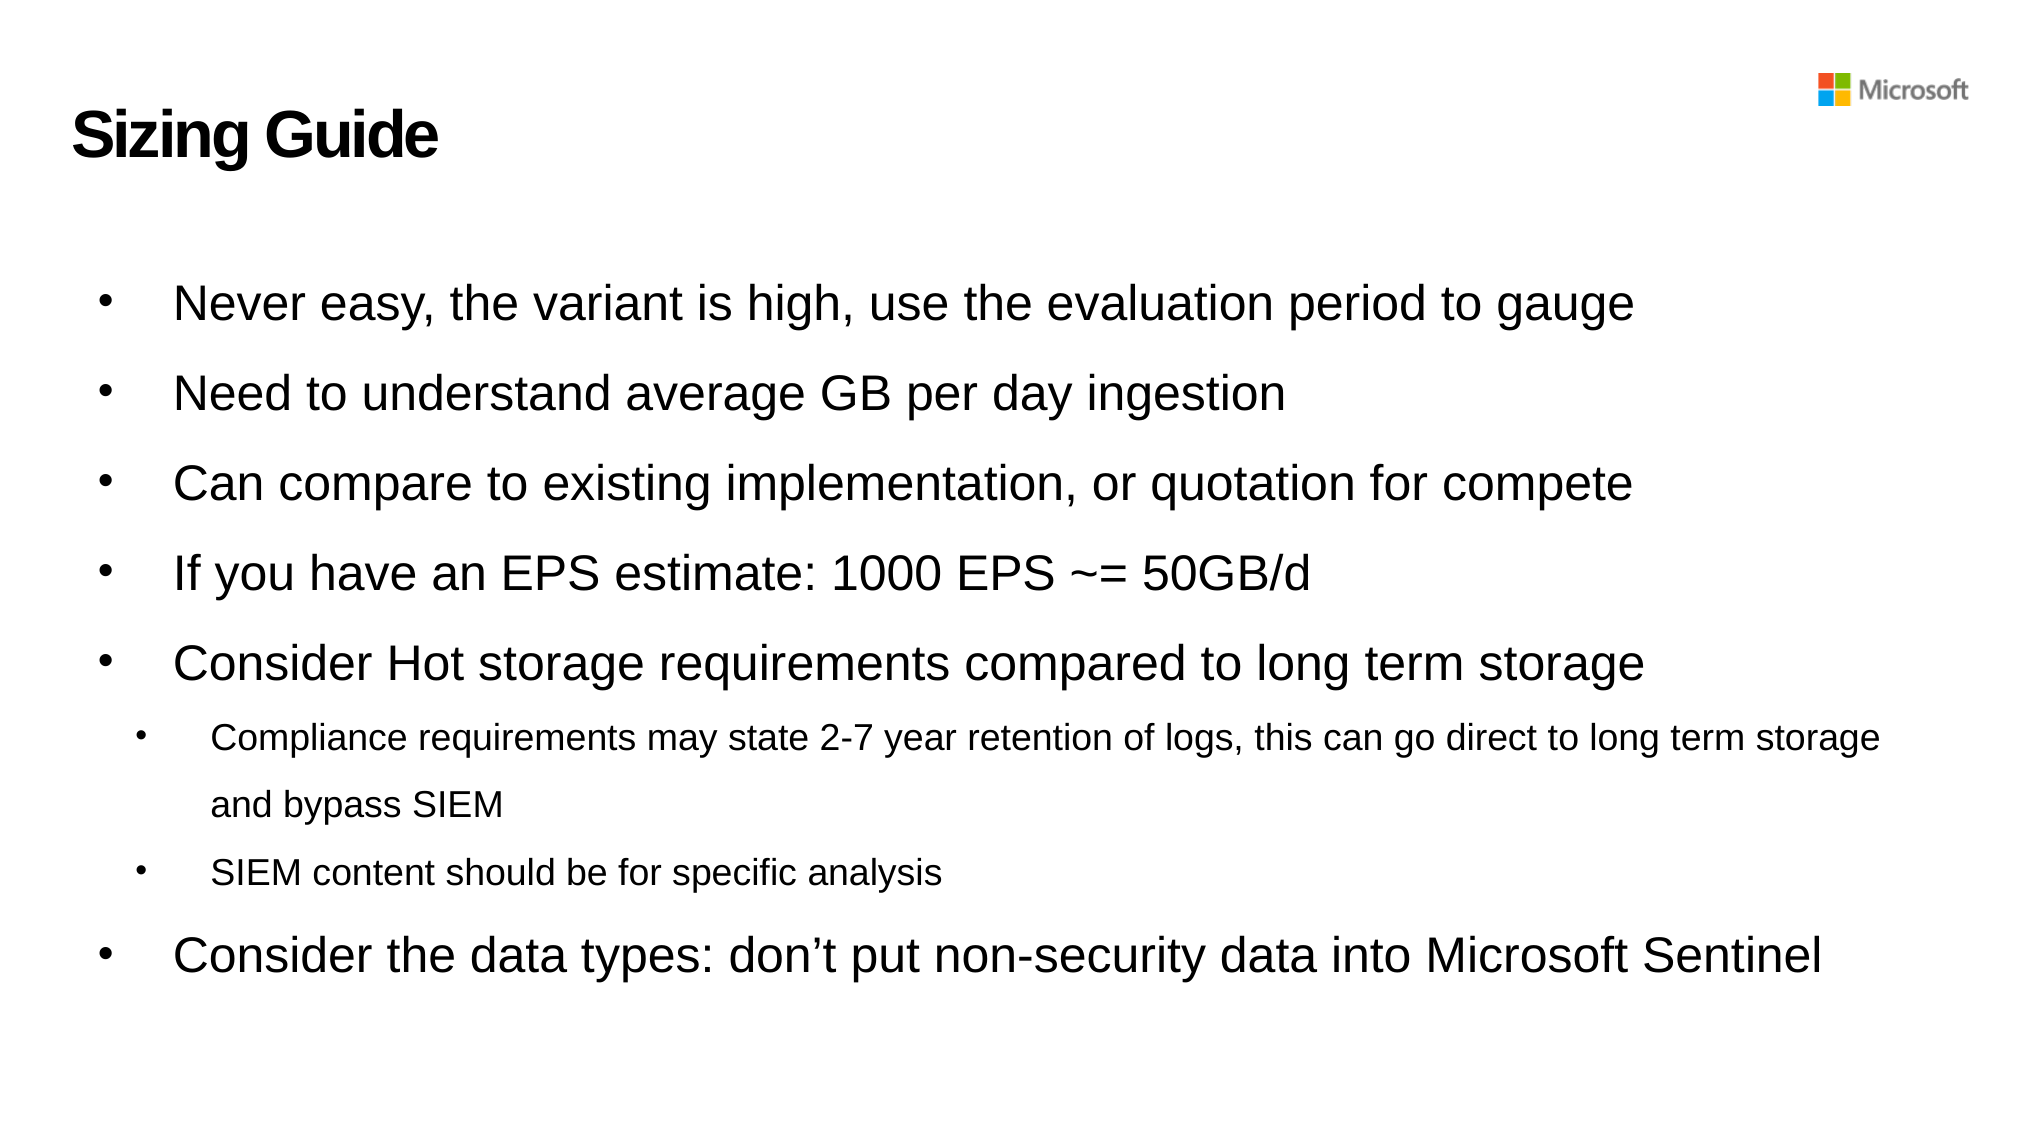

# Sizing Guide
Never easy, the variant is high, use the evaluation period to gauge
Need to understand average GB per day ingestion
Can compare to existing implementation, or quotation for compete
If you have an EPS estimate: 1000 EPS ~= 50GB/d
Consider Hot storage requirements compared to long term storage
Compliance requirements may state 2-7 year retention of logs, this can go direct to long term storage and bypass SIEM
SIEM content should be for specific analysis
Consider the data types: don’t put non-security data into Microsoft Sentinel